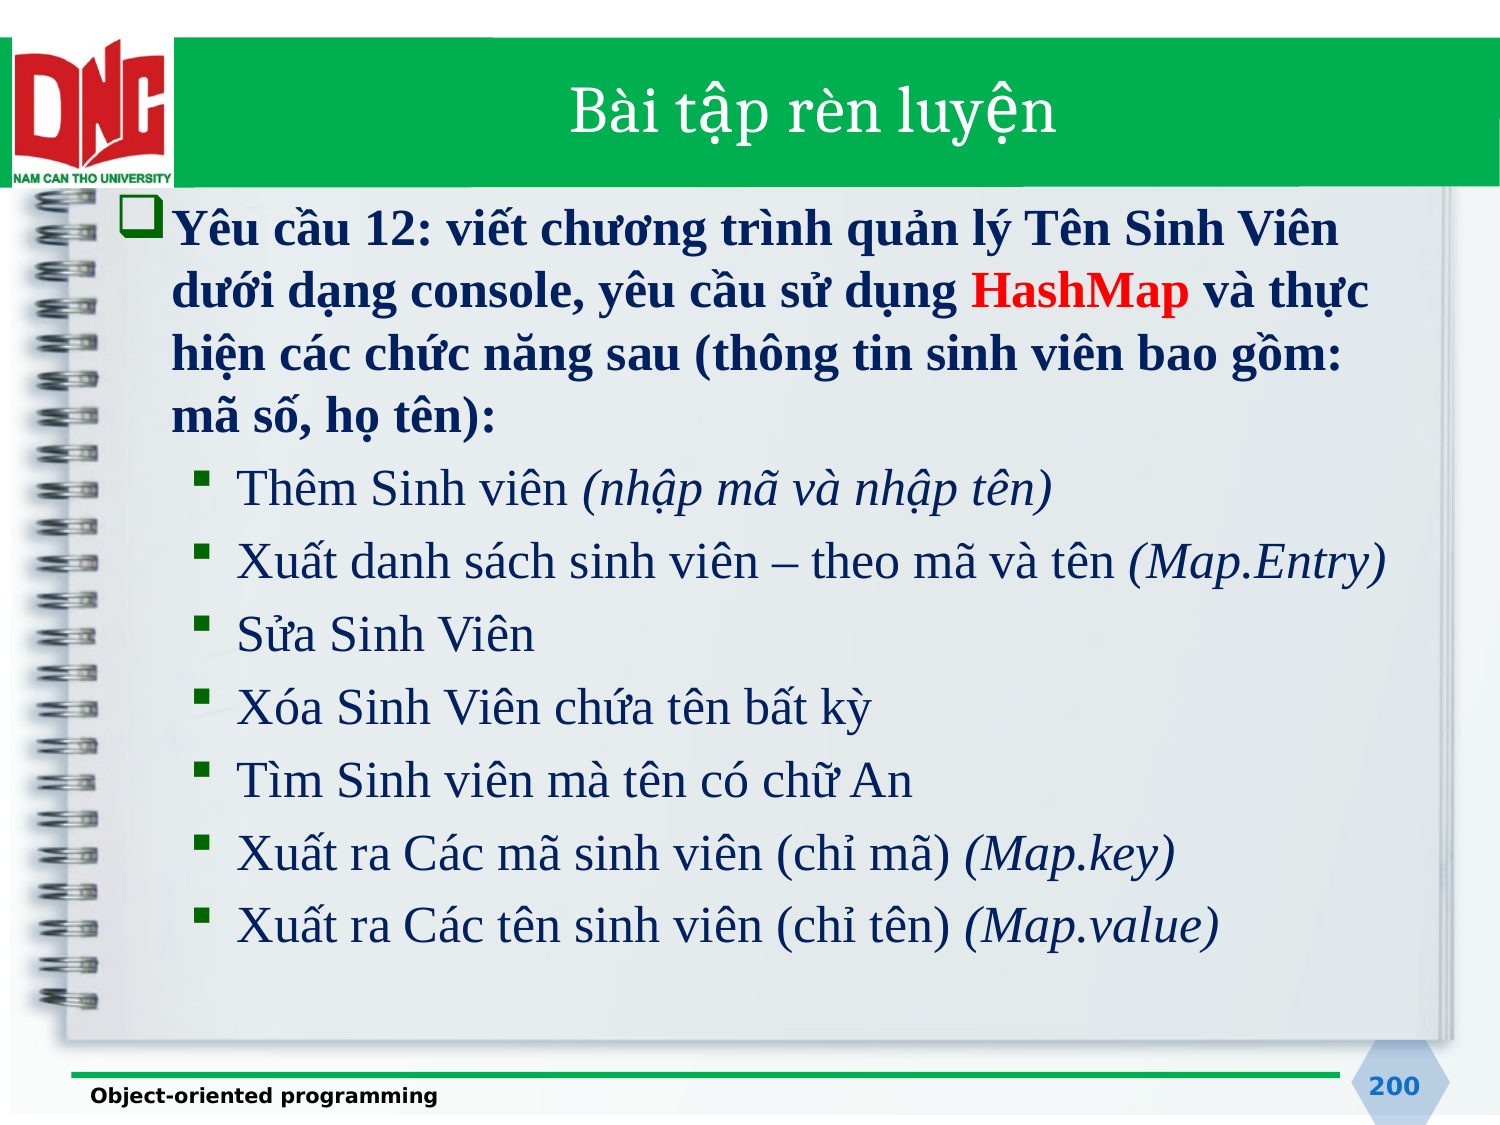

# Bài tập rèn luyện
Yêu cầu 12: viết chương trình quản lý Tên Sinh Viên dưới dạng console, yêu cầu sử dụng HashMap và thực hiện các chức năng sau (thông tin sinh viên bao gồm: mã số, họ tên):
Thêm Sinh viên (nhập mã và nhập tên)
Xuất danh sách sinh viên – theo mã và tên (Map.Entry)
Sửa Sinh Viên
Xóa Sinh Viên chứa tên bất kỳ
Tìm Sinh viên mà tên có chữ An
Xuất ra Các mã sinh viên (chỉ mã) (Map.key)
Xuất ra Các tên sinh viên (chỉ tên) (Map.value)

200
Object-oriented programming